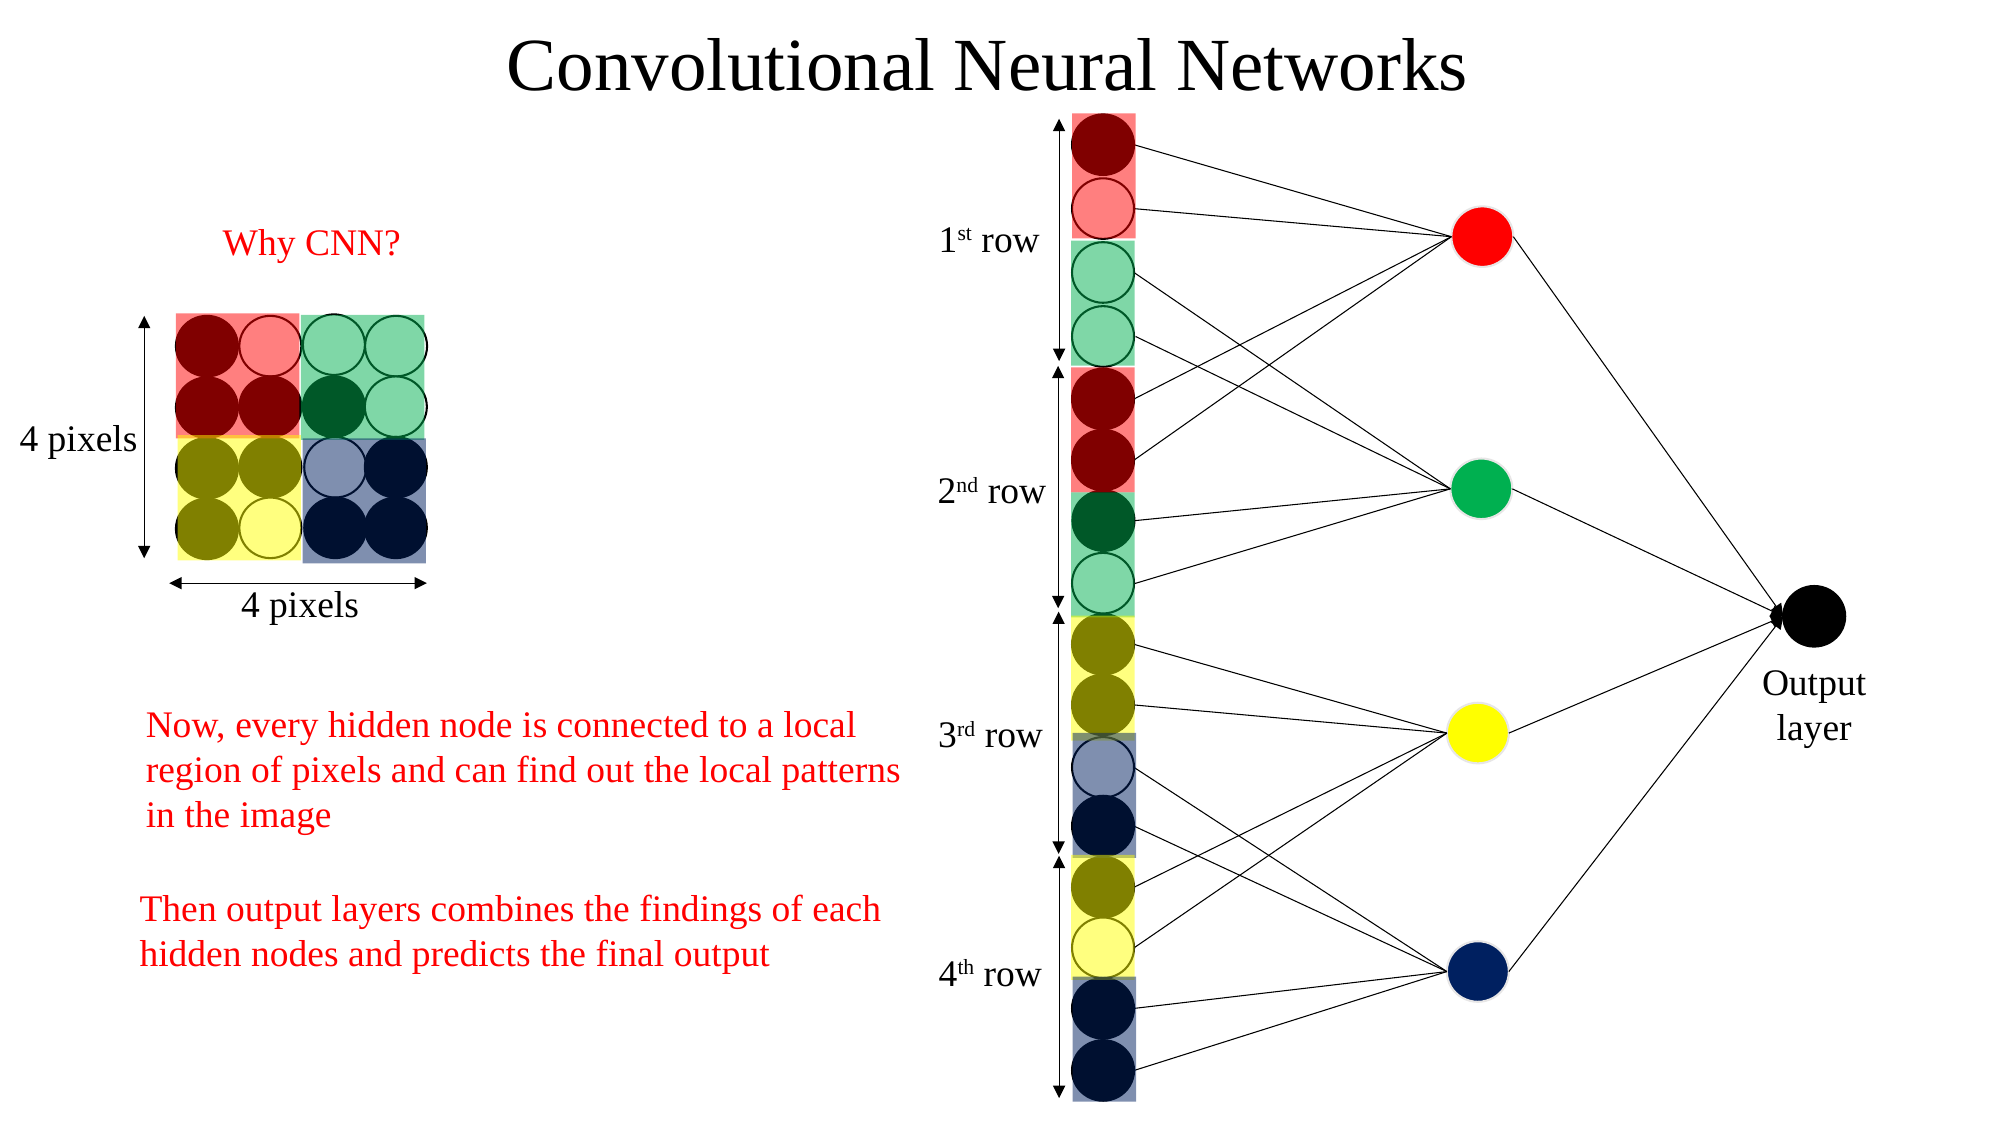

Convolutional Neural Networks

1st row
Why CNN?

4 pixels

2nd row

4 pixels

Output
layer

Now, every hidden node is connected to a local
region of pixels and can find out the local patterns
in the image
3rd row

Then output layers combines the findings of each
hidden nodes and predicts the final output

4th row